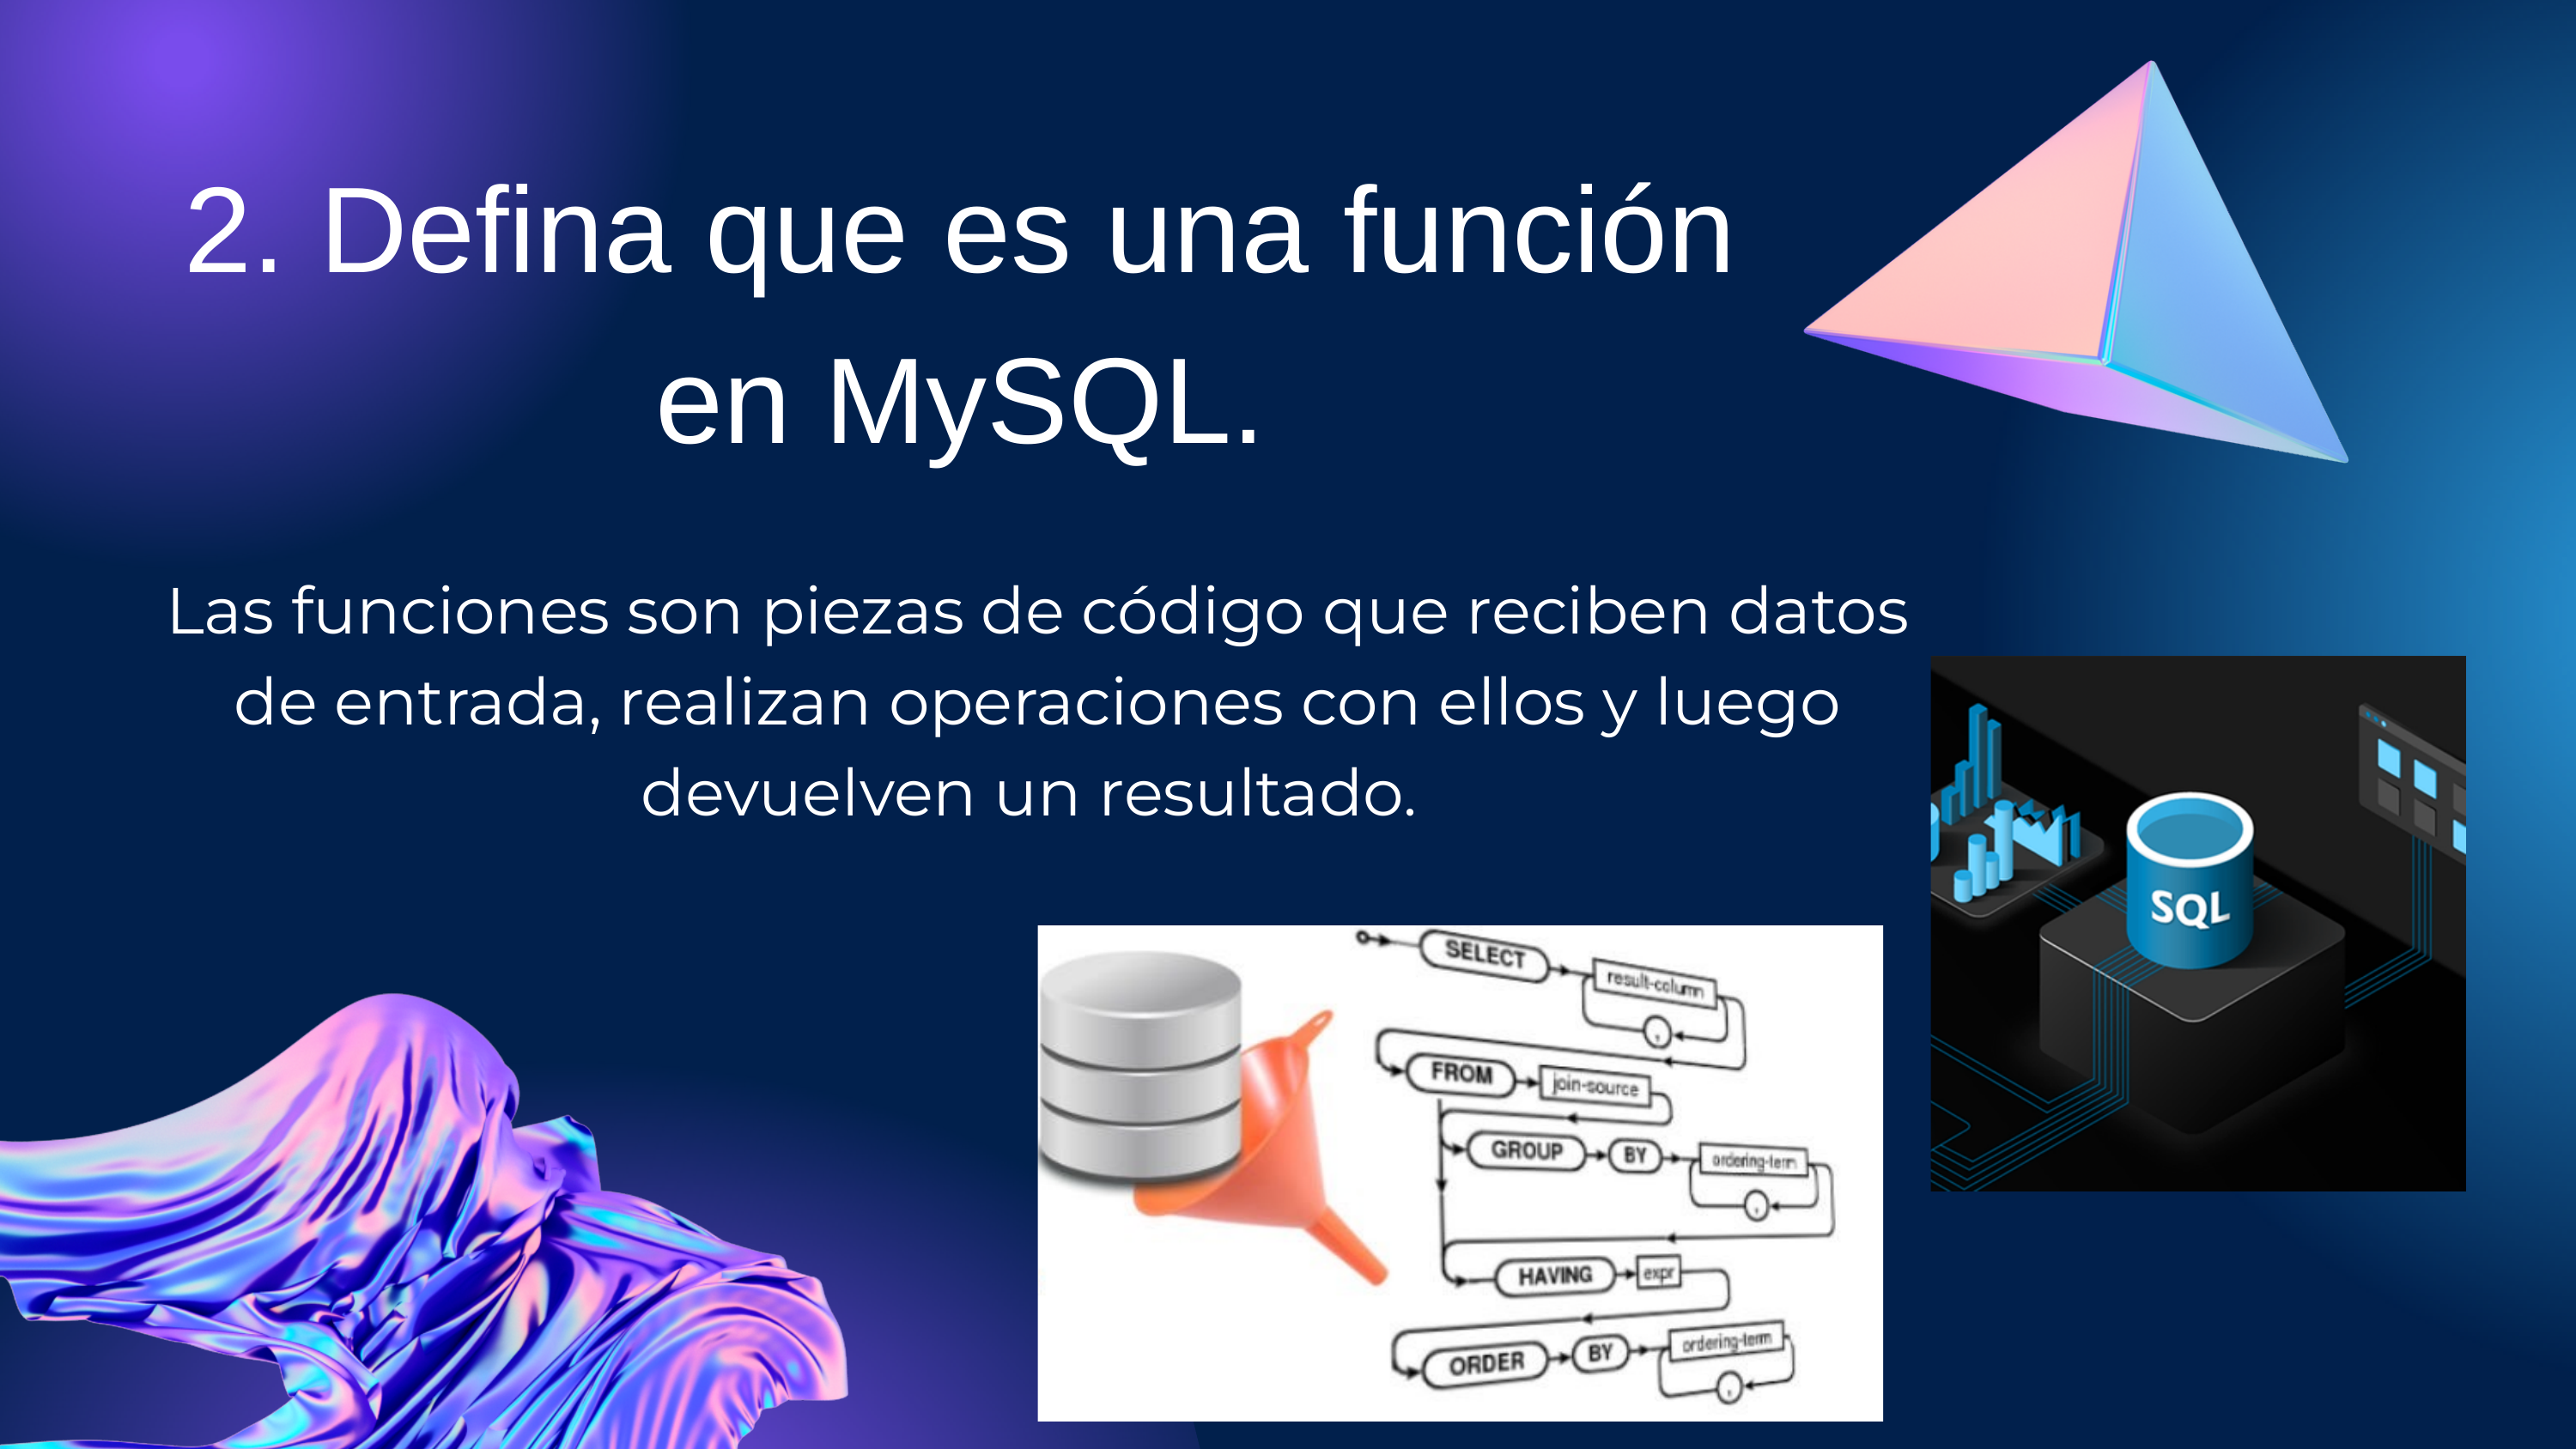

2. Defina que es una función en MySQL.
Las funciones son piezas de código que reciben datos de entrada, realizan operaciones con ellos y luego devuelven un resultado.